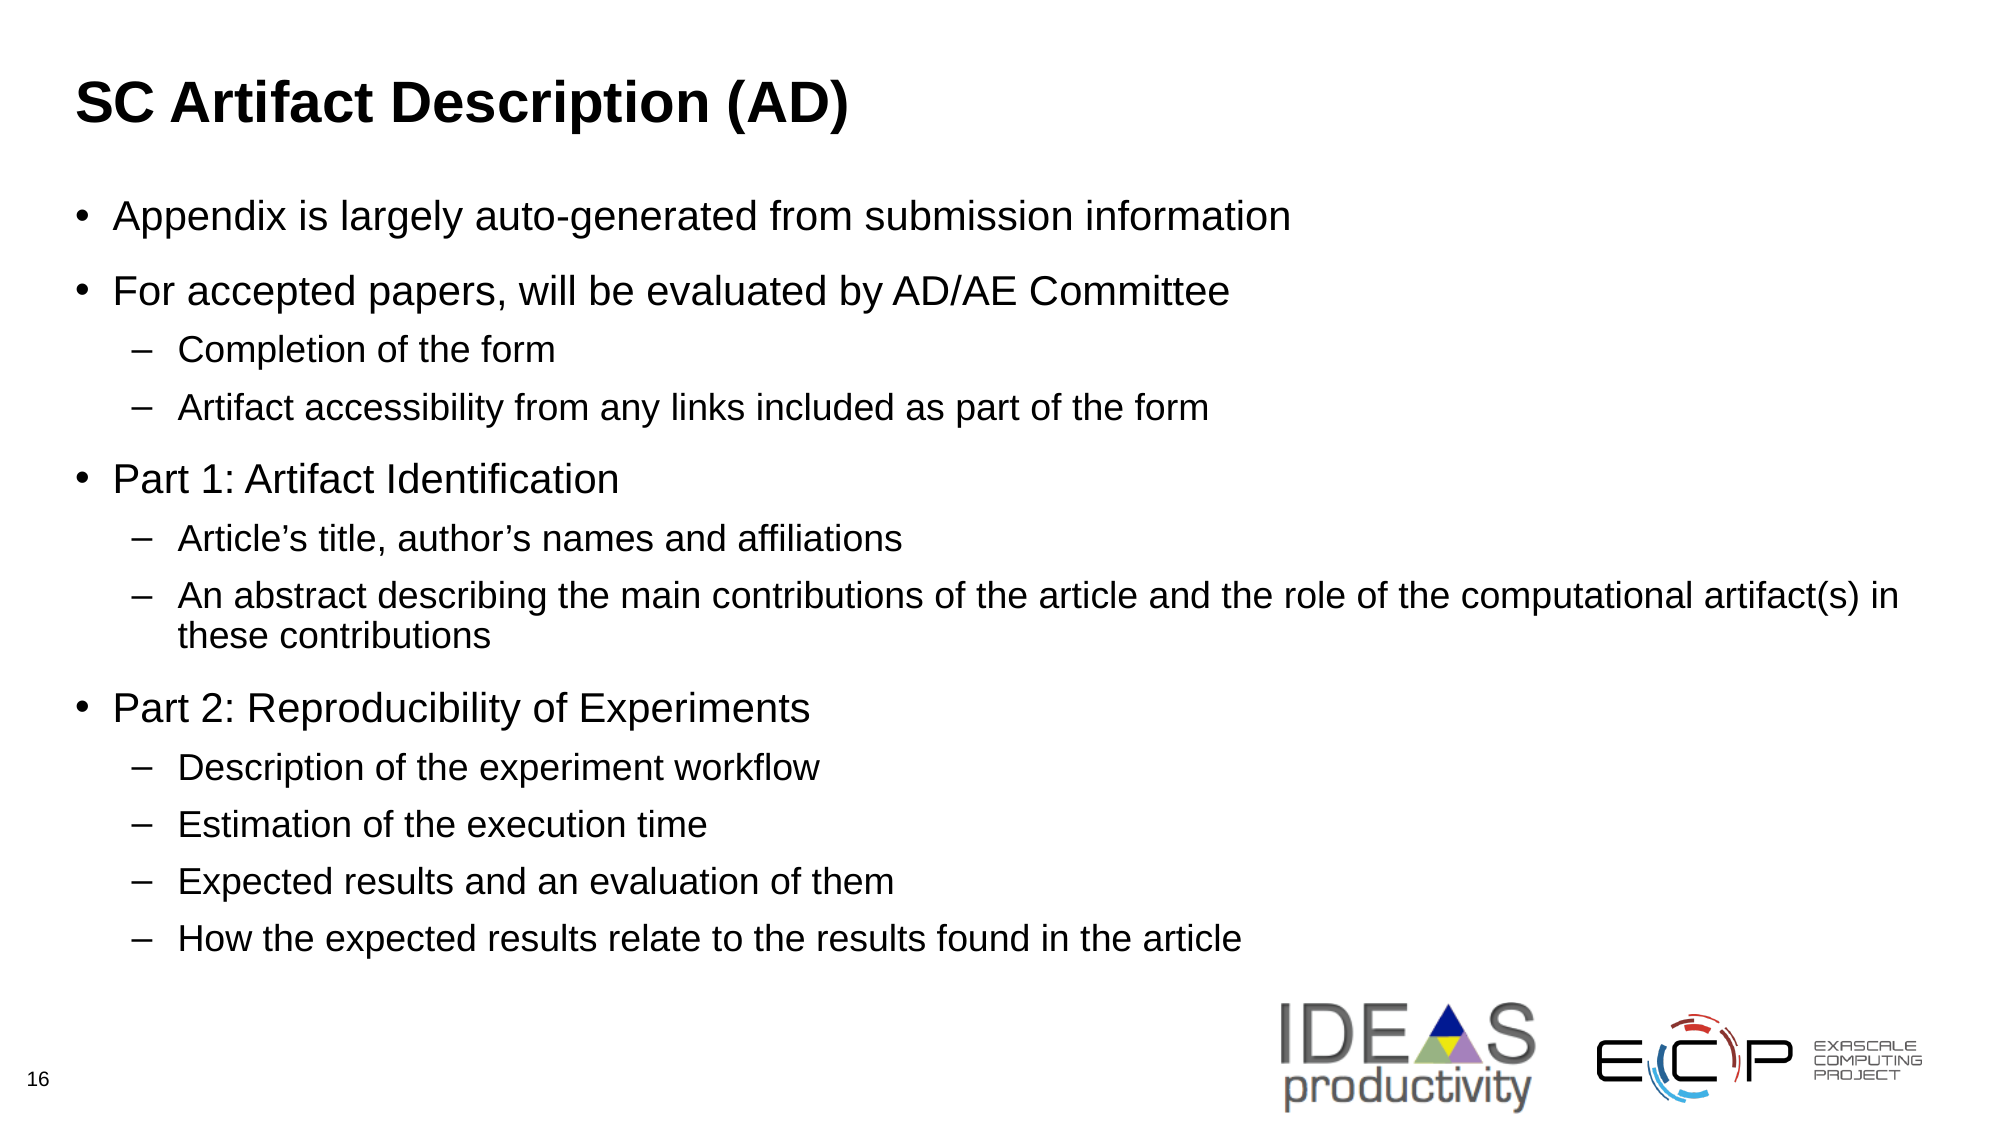

# SC Artifact Description (AD)
Appendix is largely auto-generated from submission information
For accepted papers, will be evaluated by AD/AE Committee
Completion of the form
Artifact accessibility from any links included as part of the form
Part 1: Artifact Identification
Article’s title, author’s names and affiliations
An abstract describing the main contributions of the article and the role of the computational artifact(s) in these contributions
Part 2: Reproducibility of Experiments
Description of the experiment workflow
Estimation of the execution time
Expected results and an evaluation of them
How the expected results relate to the results found in the article